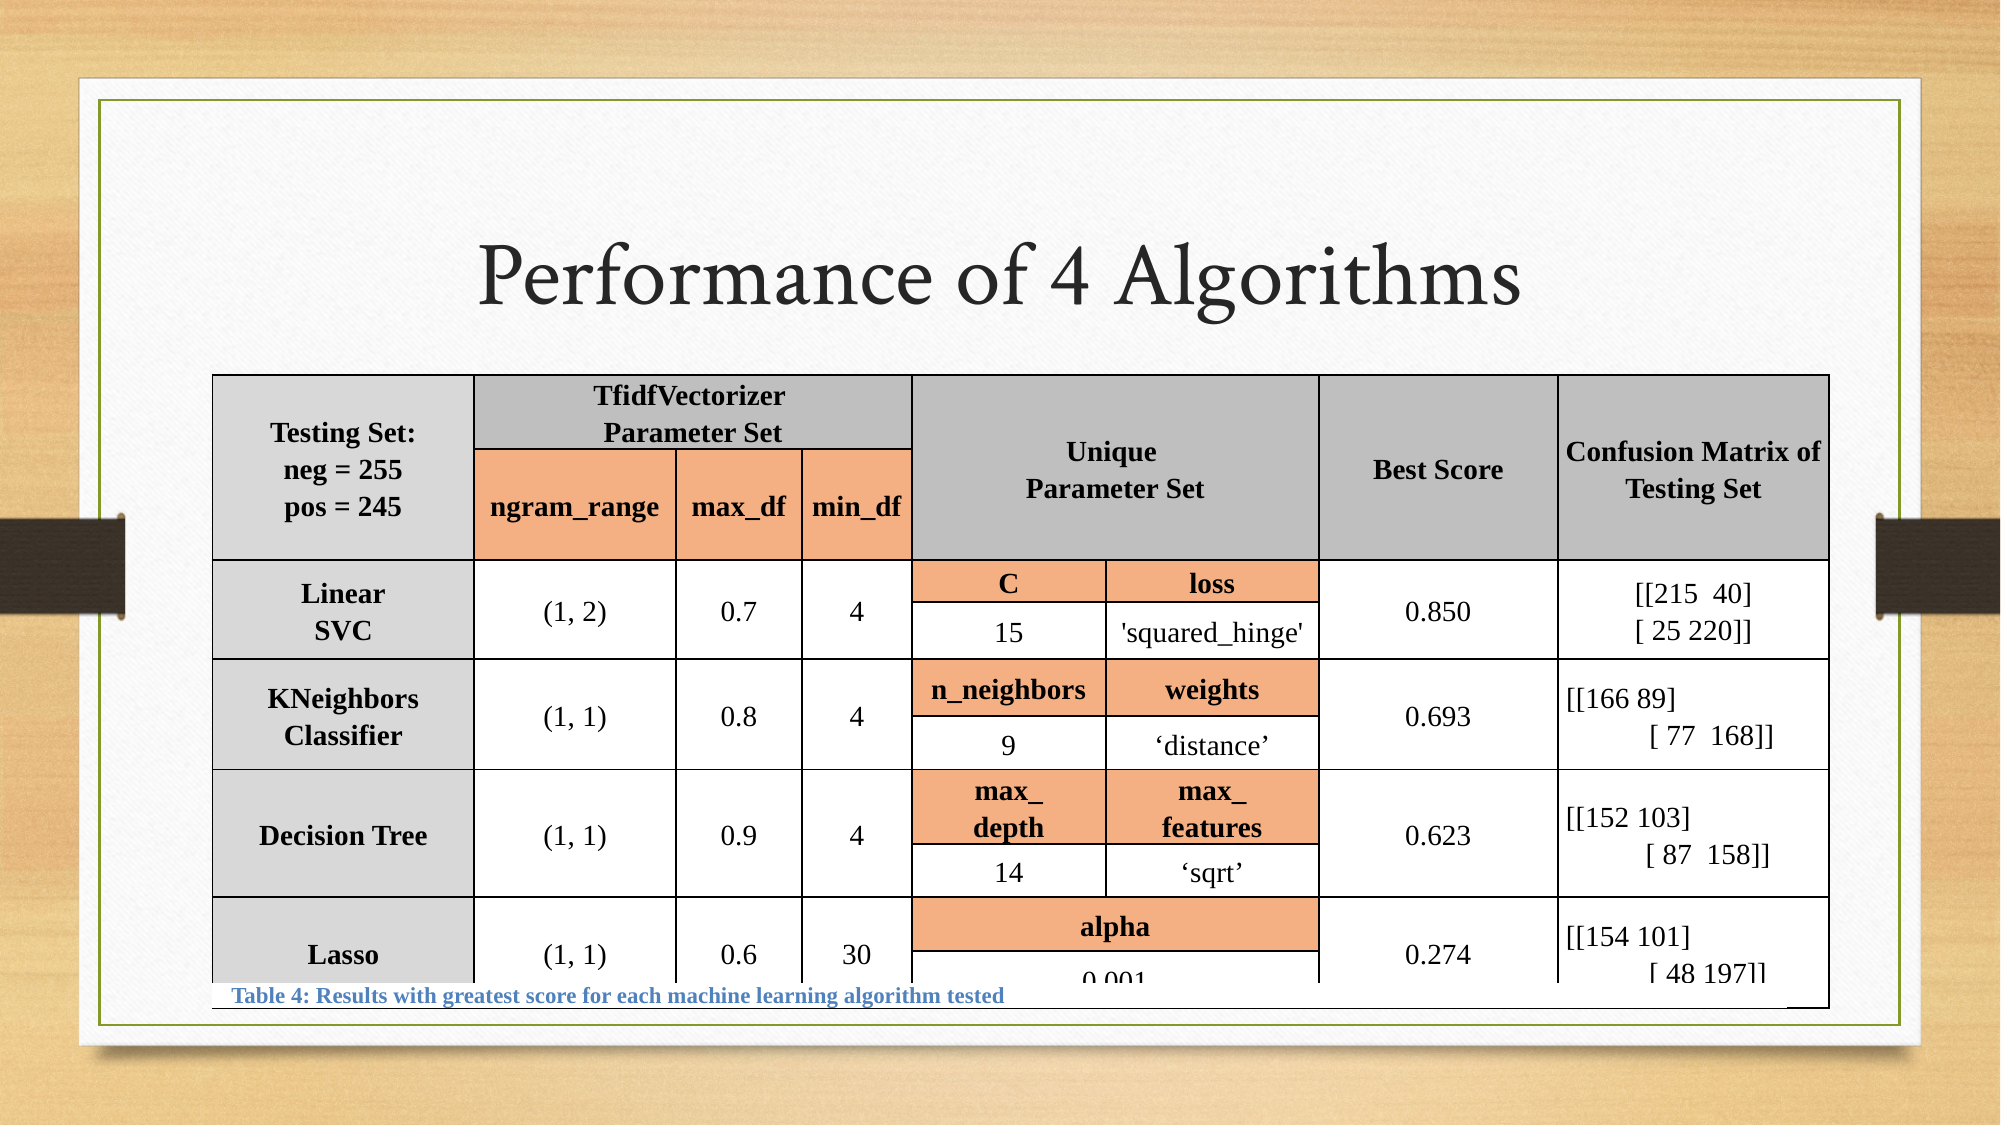

# Performance of 4 Algorithms
| Testing Set: neg = 255 pos = 245 | TfidfVectorizer Parameter Set |  |  | Unique Parameter Set |  | Best Score | Confusion Matrix of Testing Set |
| --- | --- | --- | --- | --- | --- | --- | --- |
|  | ngram\_range | max\_df | min\_df |  |  |  |  |
| Linear SVC | (1, 2) | 0.7 | 4 | C | loss | 0.850 | [[215 40] [ 25 220]] |
|  |  |  |  | 15 | 'squared\_hinge' |  |  |
| KNeighbors Classifier | (1, 1) | 0.8 | 4 | n\_neighbors | weights | 0.693 | [[166 89] [ 77 168]] |
|  |  |  |  | 9 | ‘distance’ |  |  |
| Decision Tree | (1, 1) | 0.9 | 4 | max\_ depth | max\_ features | 0.623 | [[152 103] [ 87 158]] |
|  |  |  |  | 14 | ‘sqrt’ |  |  |
| Lasso | (1, 1) | 0.6 | 30 | alpha |  | 0.274 | [[154 101] [ 48 197]] |
|  |  |  |  | 0.001 |  |  |  |
| Table 4: Results with greatest score for each machine learning algorithm tested |
| --- |